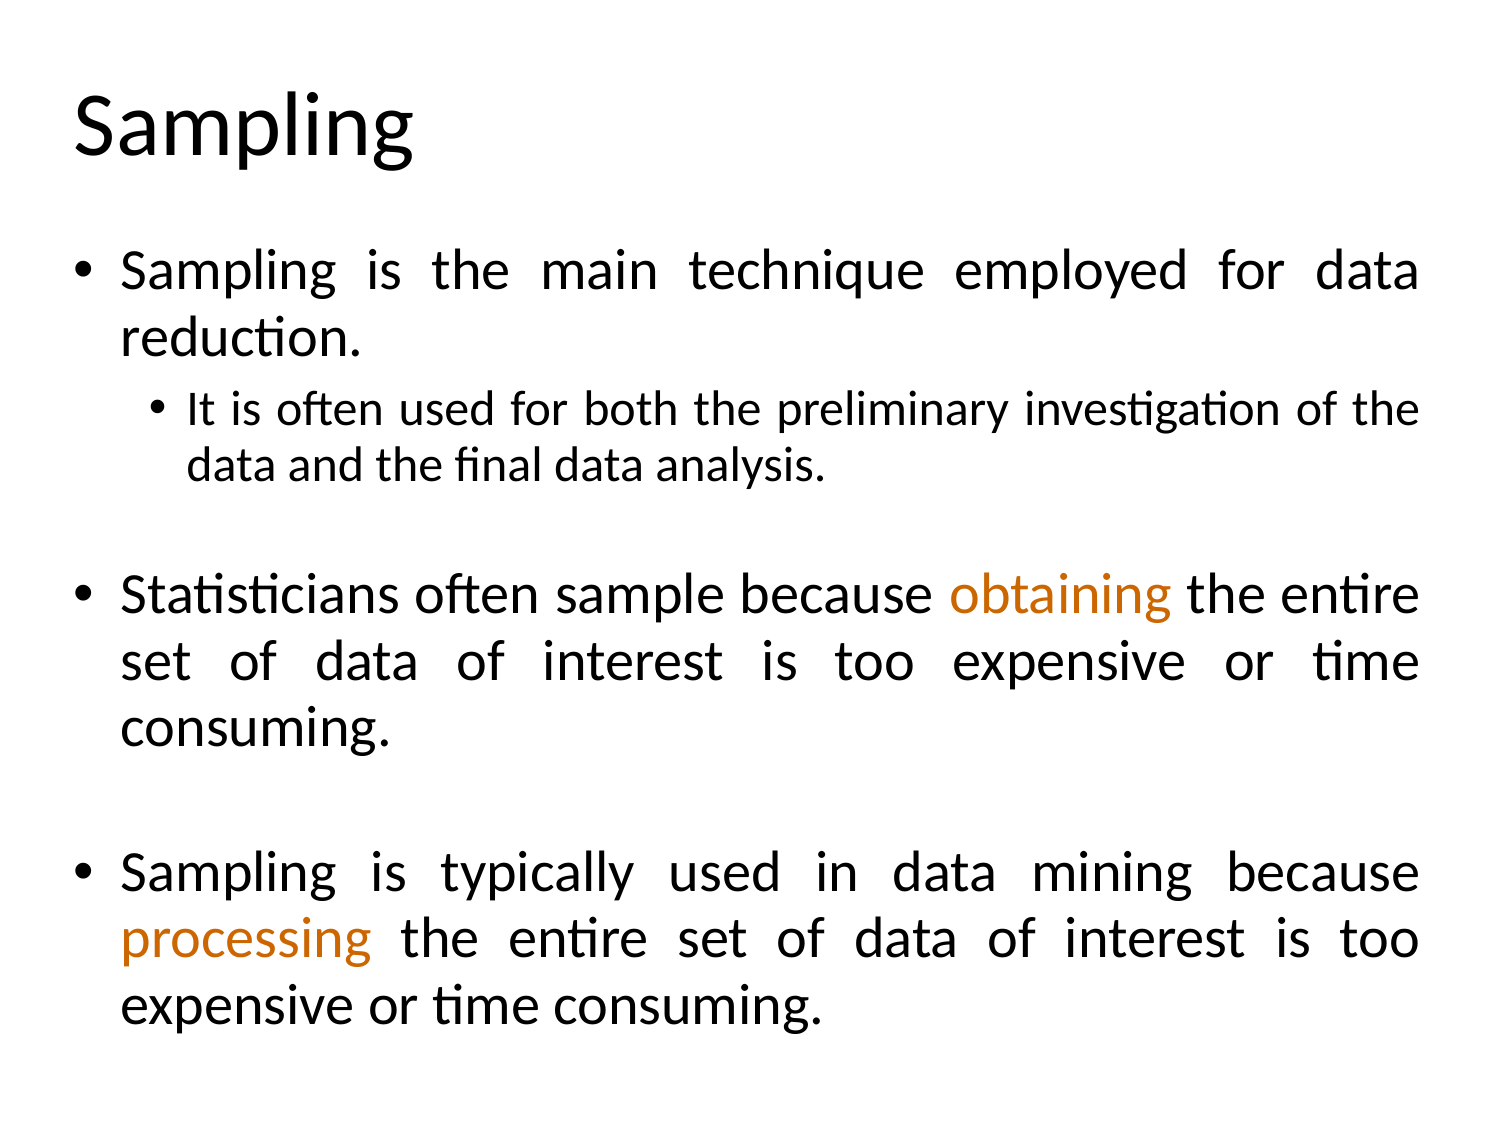

# Sampling
Sampling is the main technique employed for data reduction.
It is often used for both the preliminary investigation of the data and the final data analysis.

Statisticians often sample because obtaining the entire set of data of interest is too expensive or time consuming.

Sampling is typically used in data mining because processing the entire set of data of interest is too expensive or time consuming.